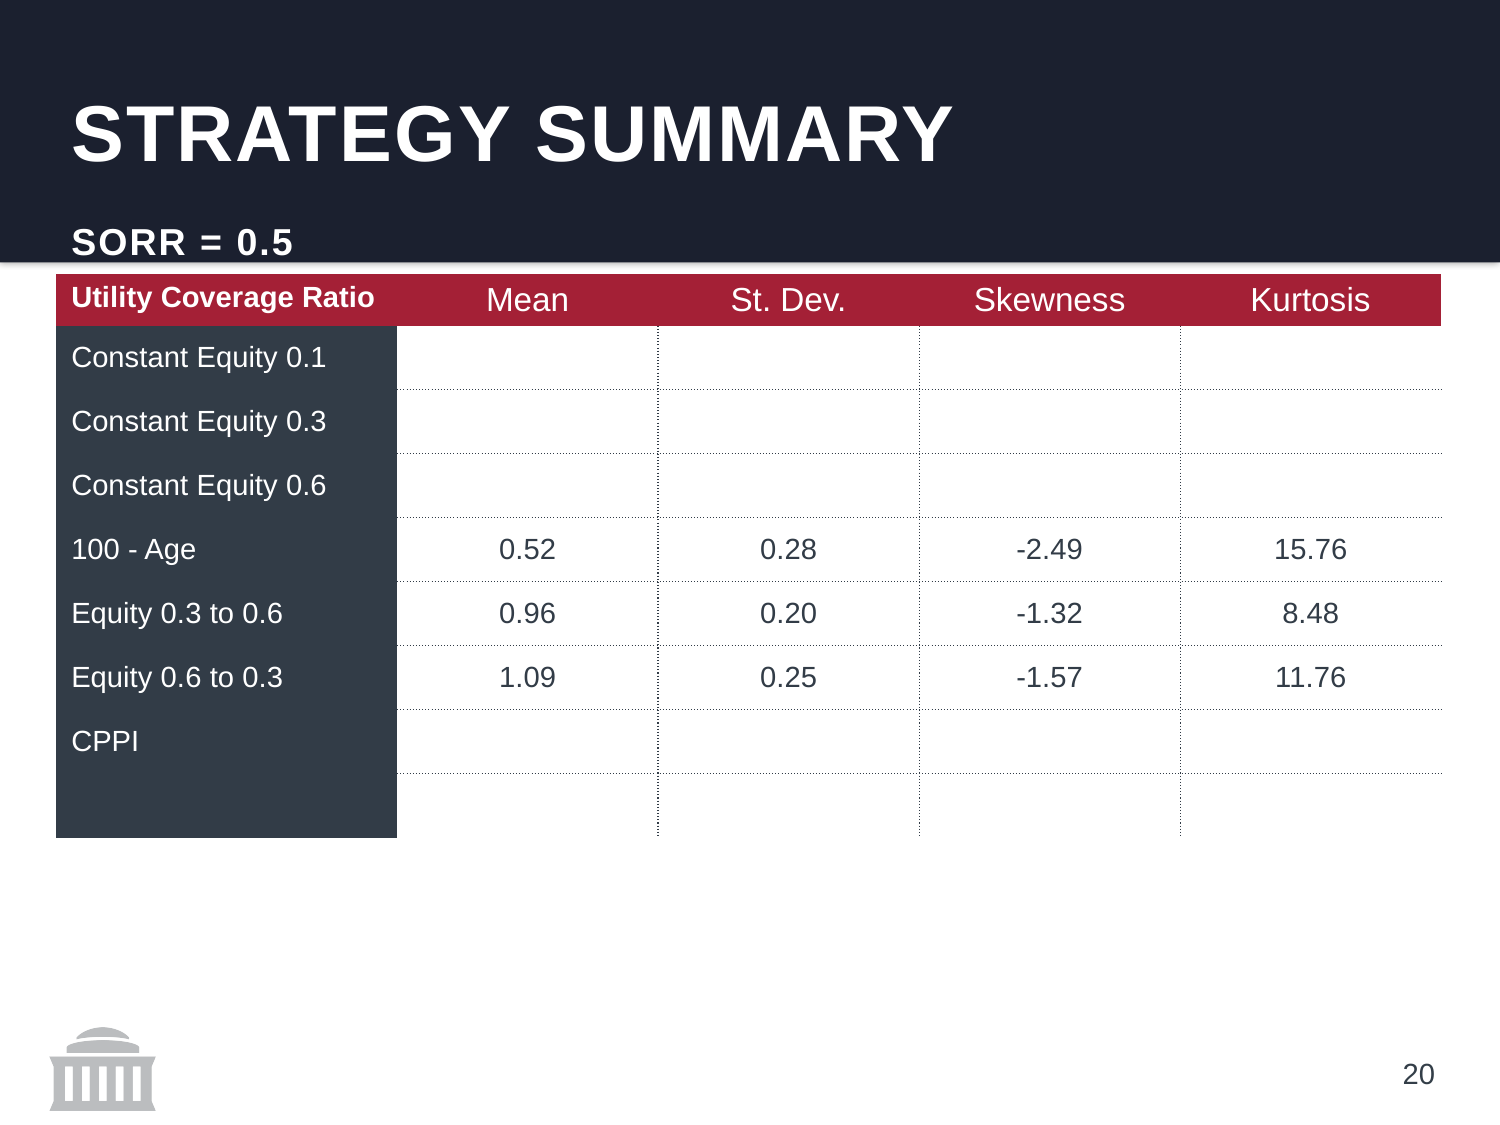

# Strategy Summary
SORR = 0.5
| Utility Coverage Ratio | Mean | St. Dev. | Skewness | Kurtosis |
| --- | --- | --- | --- | --- |
| Constant Equity 0.1 |  |  |  |  |
| Constant Equity 0.3 |  |  |  |  |
| Constant Equity 0.6 |  |  |  |  |
| 100 - Age | 0.52 | 0.28 | -2.49 | 15.76 |
| Equity 0.3 to 0.6 | 0.96 | 0.20 | -1.32 | 8.48 |
| Equity 0.6 to 0.3 | 1.09 | 0.25 | -1.57 | 11.76 |
| CPPI |  |  |  |  |
|  |  |  |  |  |
20